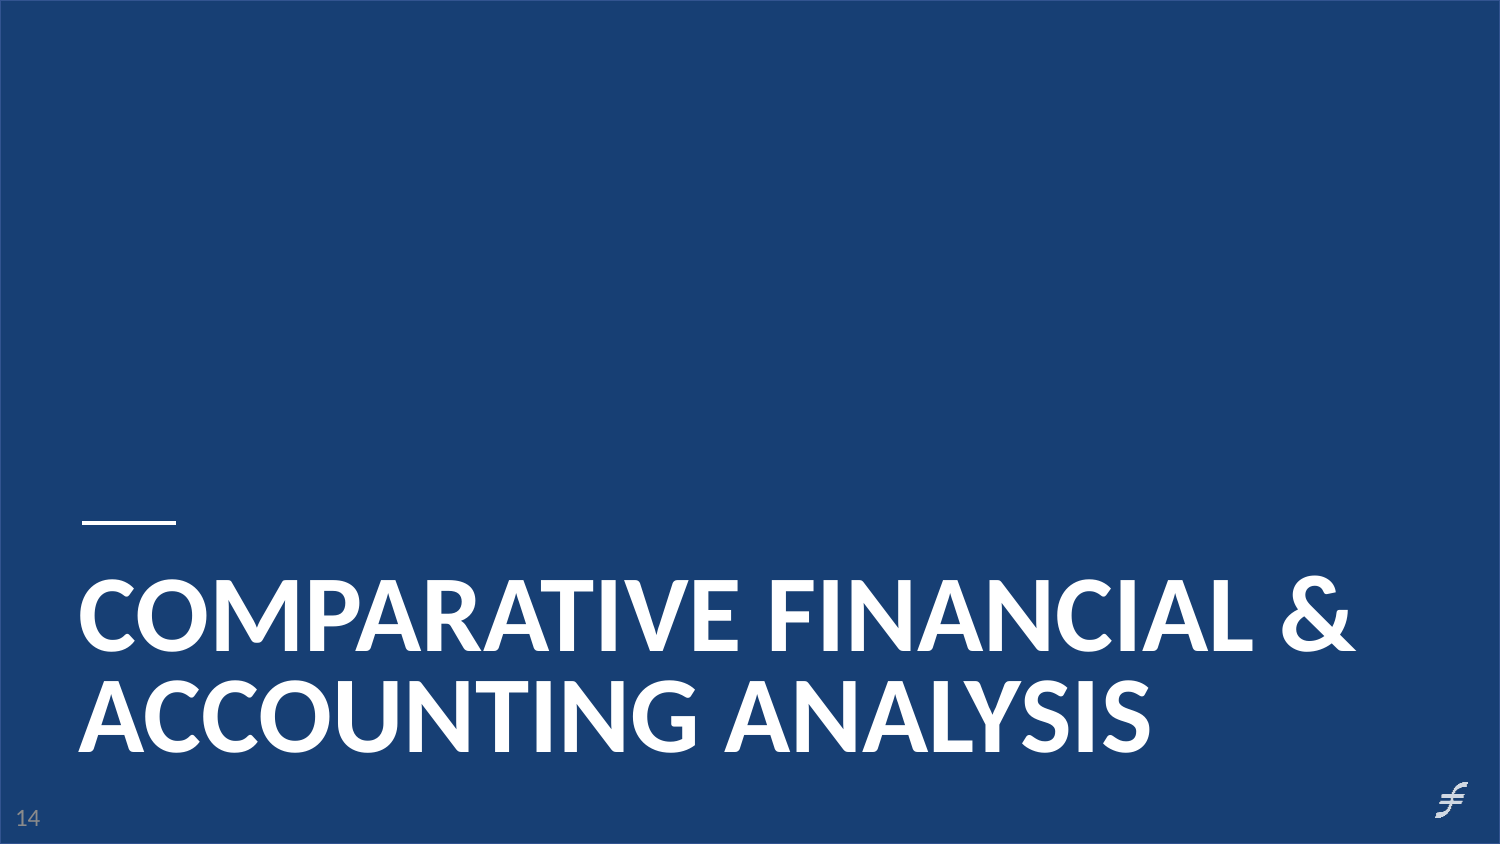

# Comparative Financial & Accounting Analysis
14